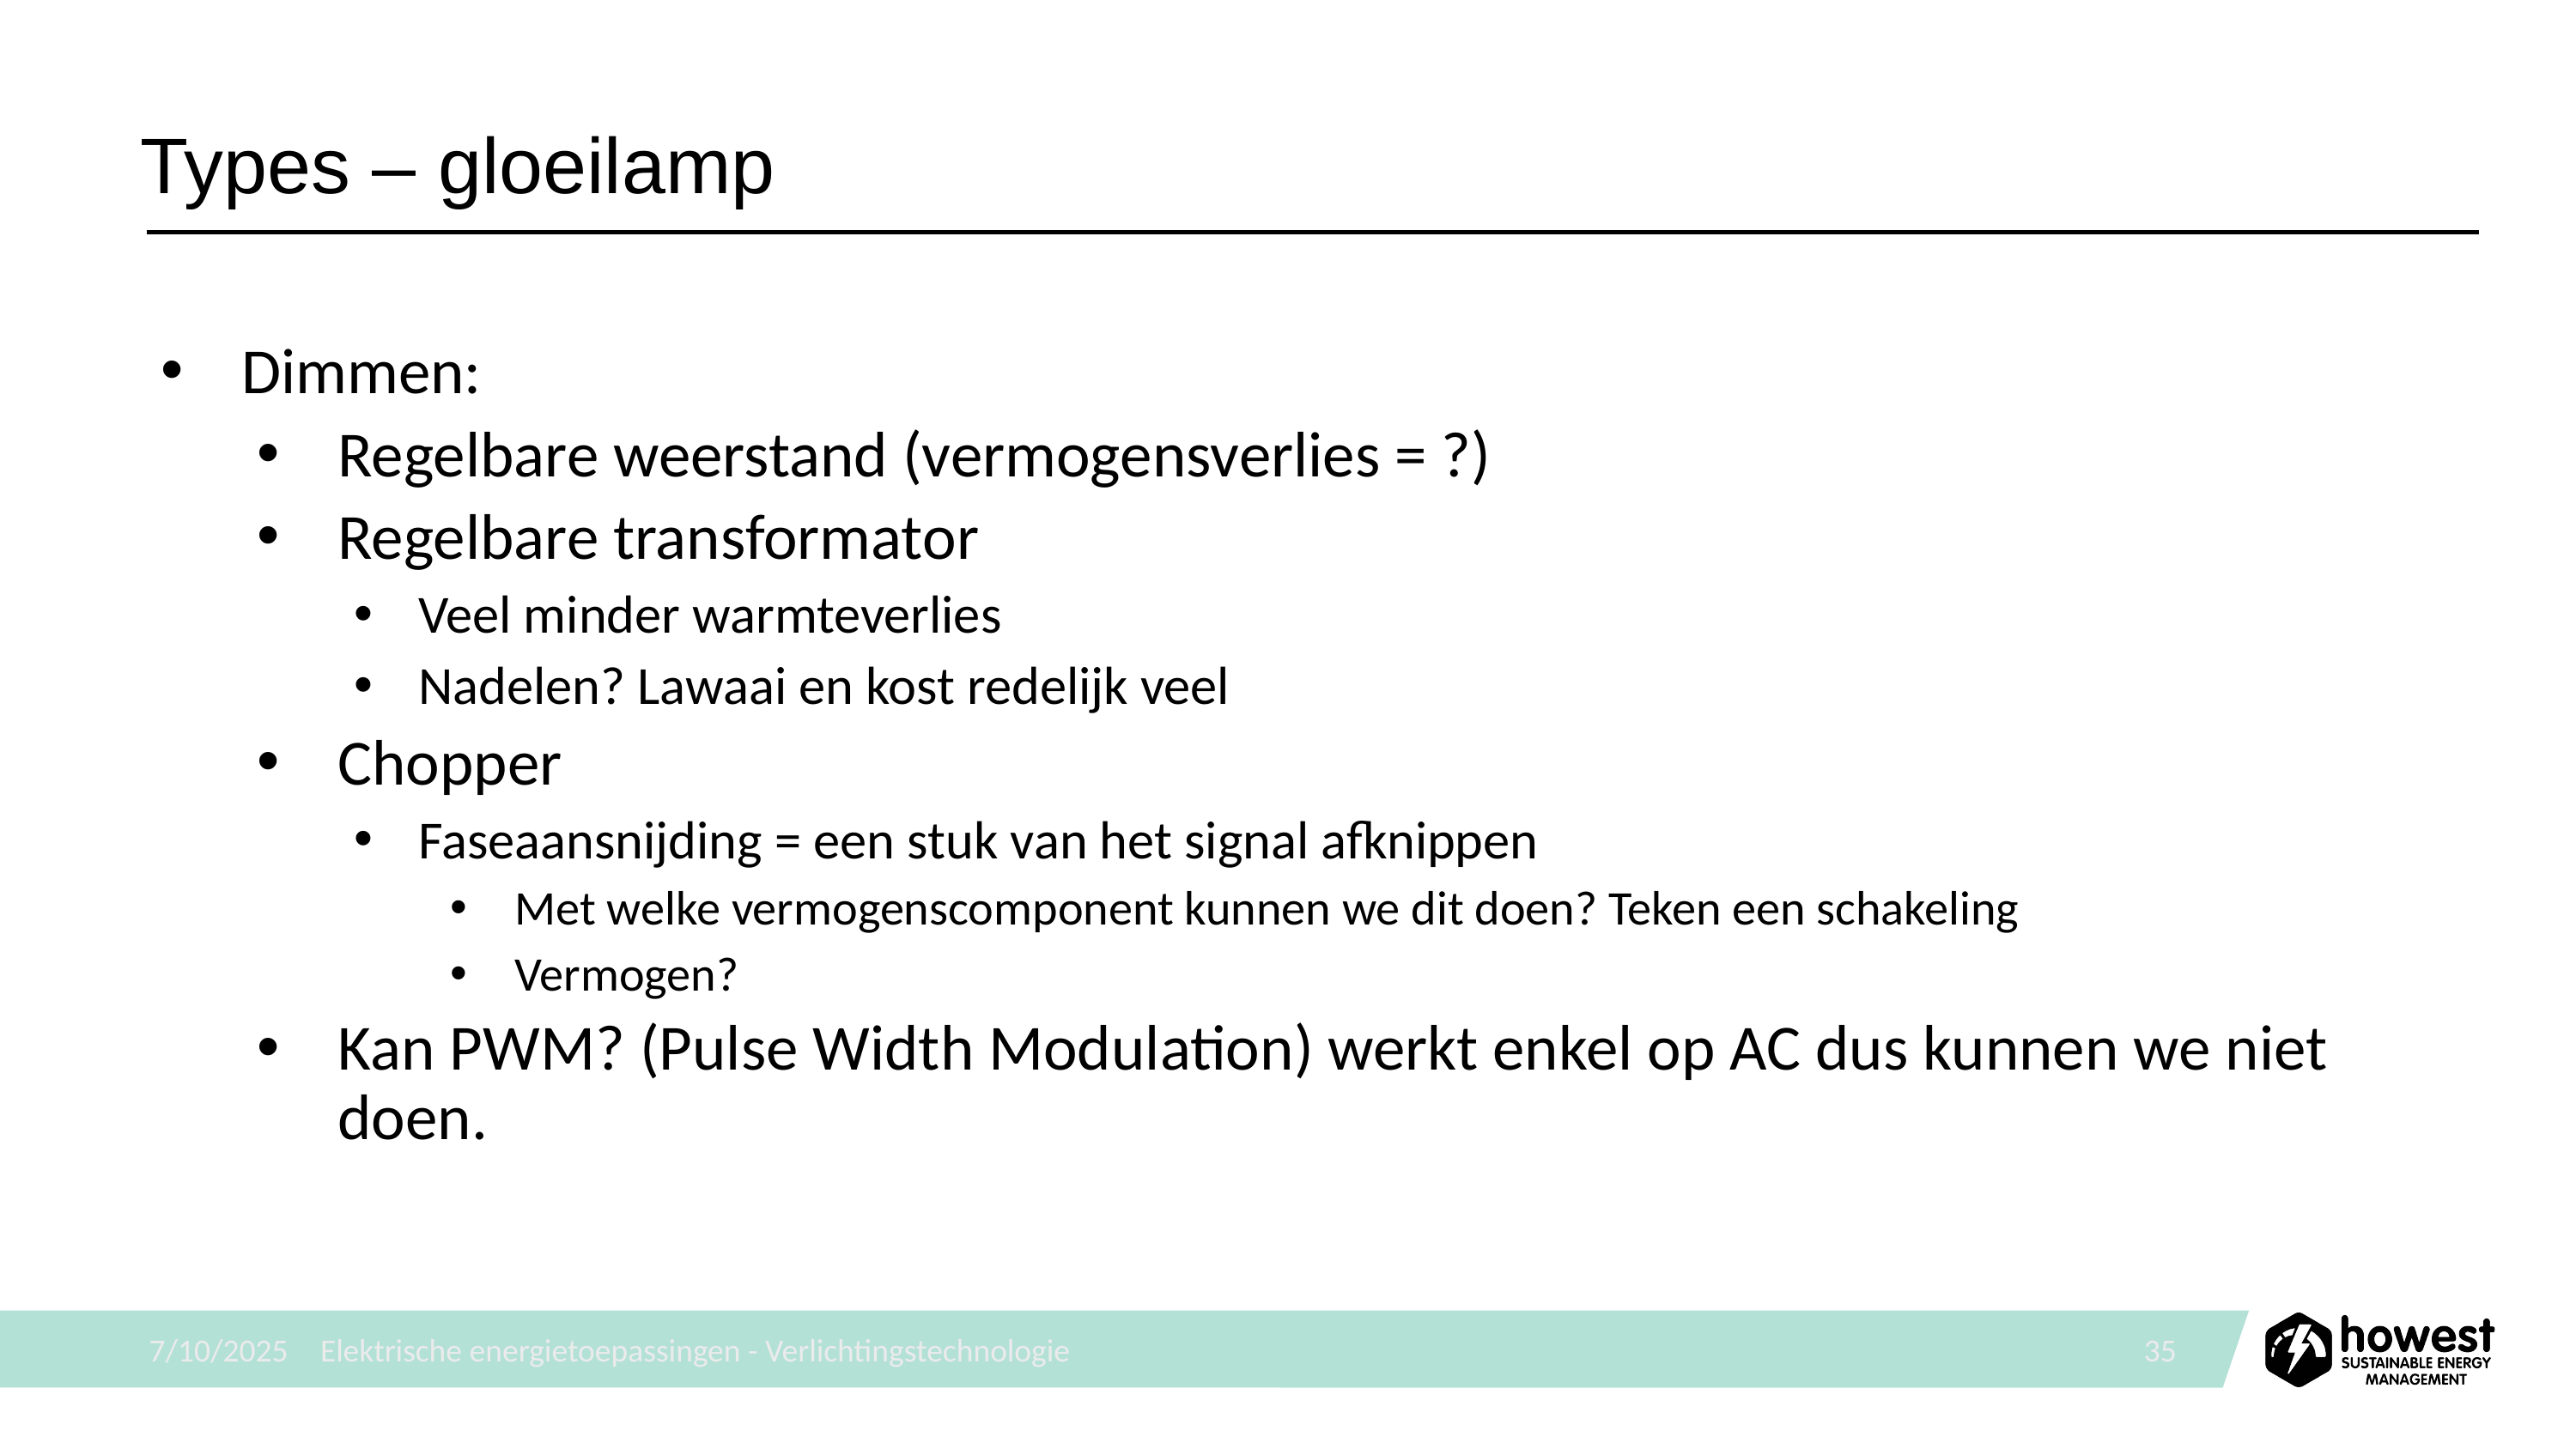

# Types – gloeilamp
Dimmen:
Regelbare weerstand (vermogensverlies = ?)
Regelbare transformator
Veel minder warmteverlies
Nadelen? Lawaai en kost redelijk veel
Chopper
Faseaansnijding = een stuk van het signal afknippen
Met welke vermogenscomponent kunnen we dit doen? Teken een schakeling
Vermogen?
Kan PWM? (Pulse Width Modulation) werkt enkel op AC dus kunnen we niet doen.
7/10/2025
Elektrische energietoepassingen - Verlichtingstechnologie
35